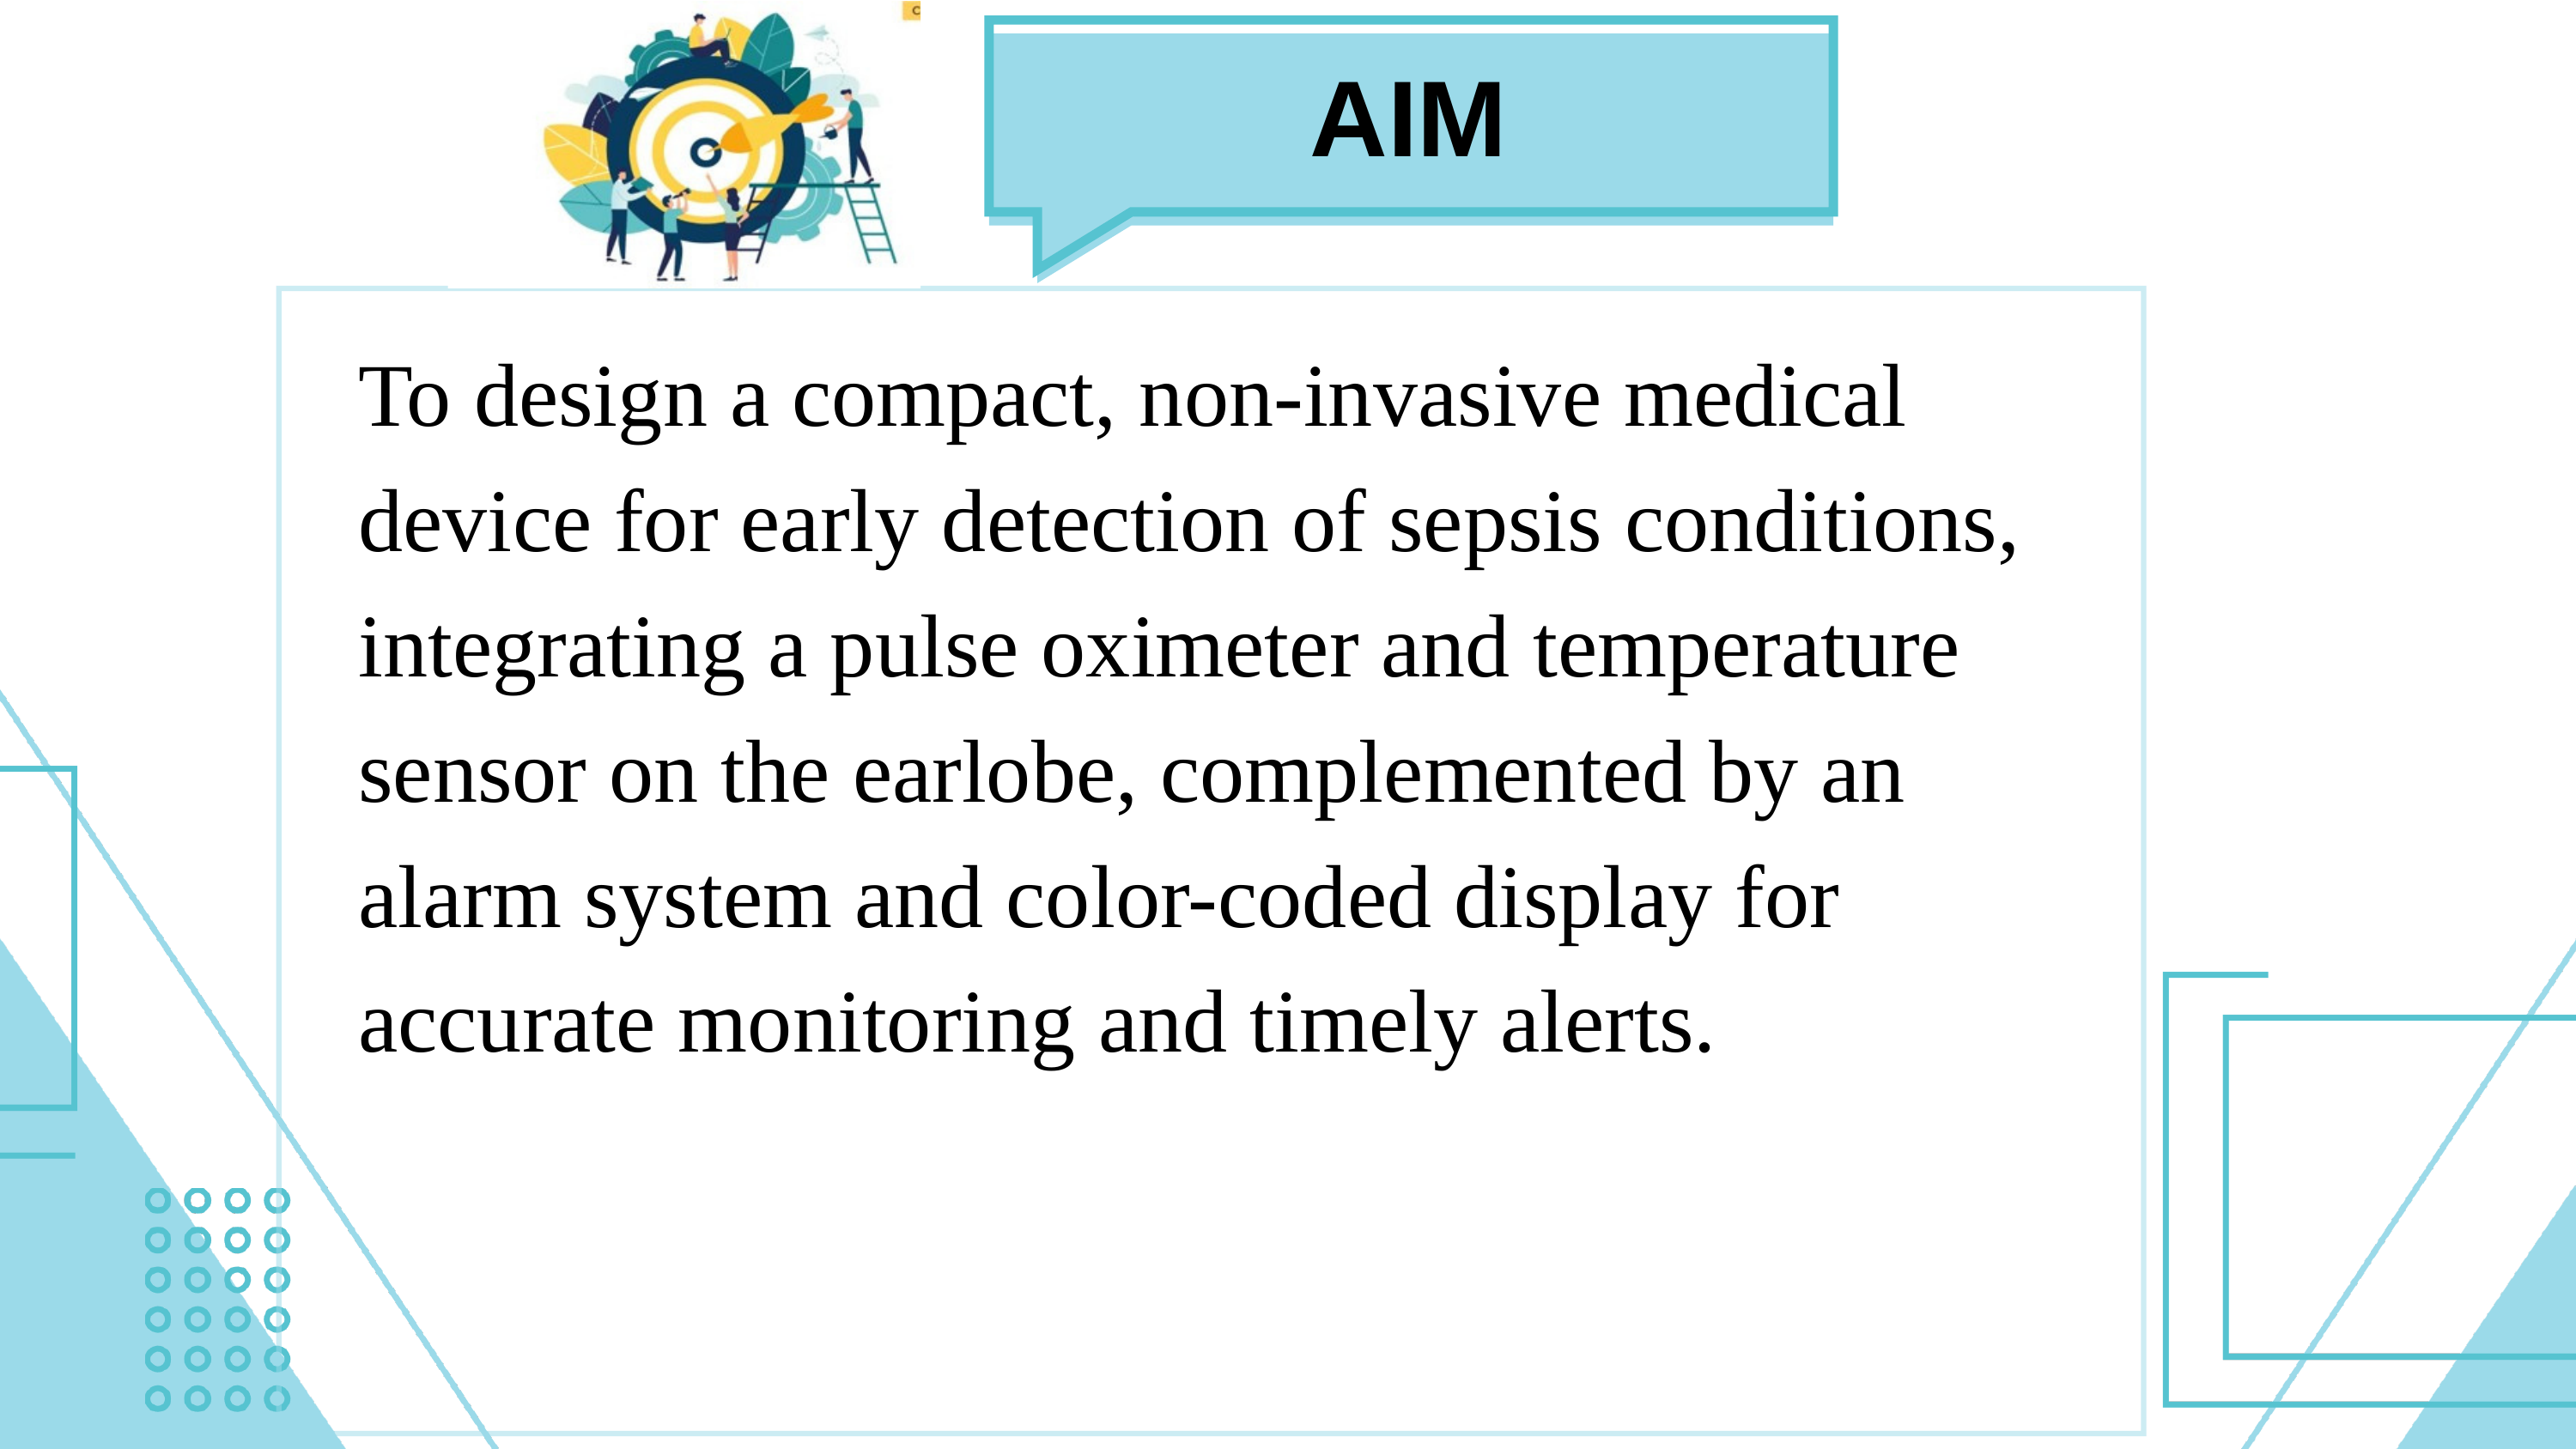

AIM

To design a compact, non-invasive medical device for early detection of sepsis conditions, integrating a pulse oximeter and temperature sensor on the earlobe, complemented by an alarm system and color-coded display for accurate monitoring and timely alerts.